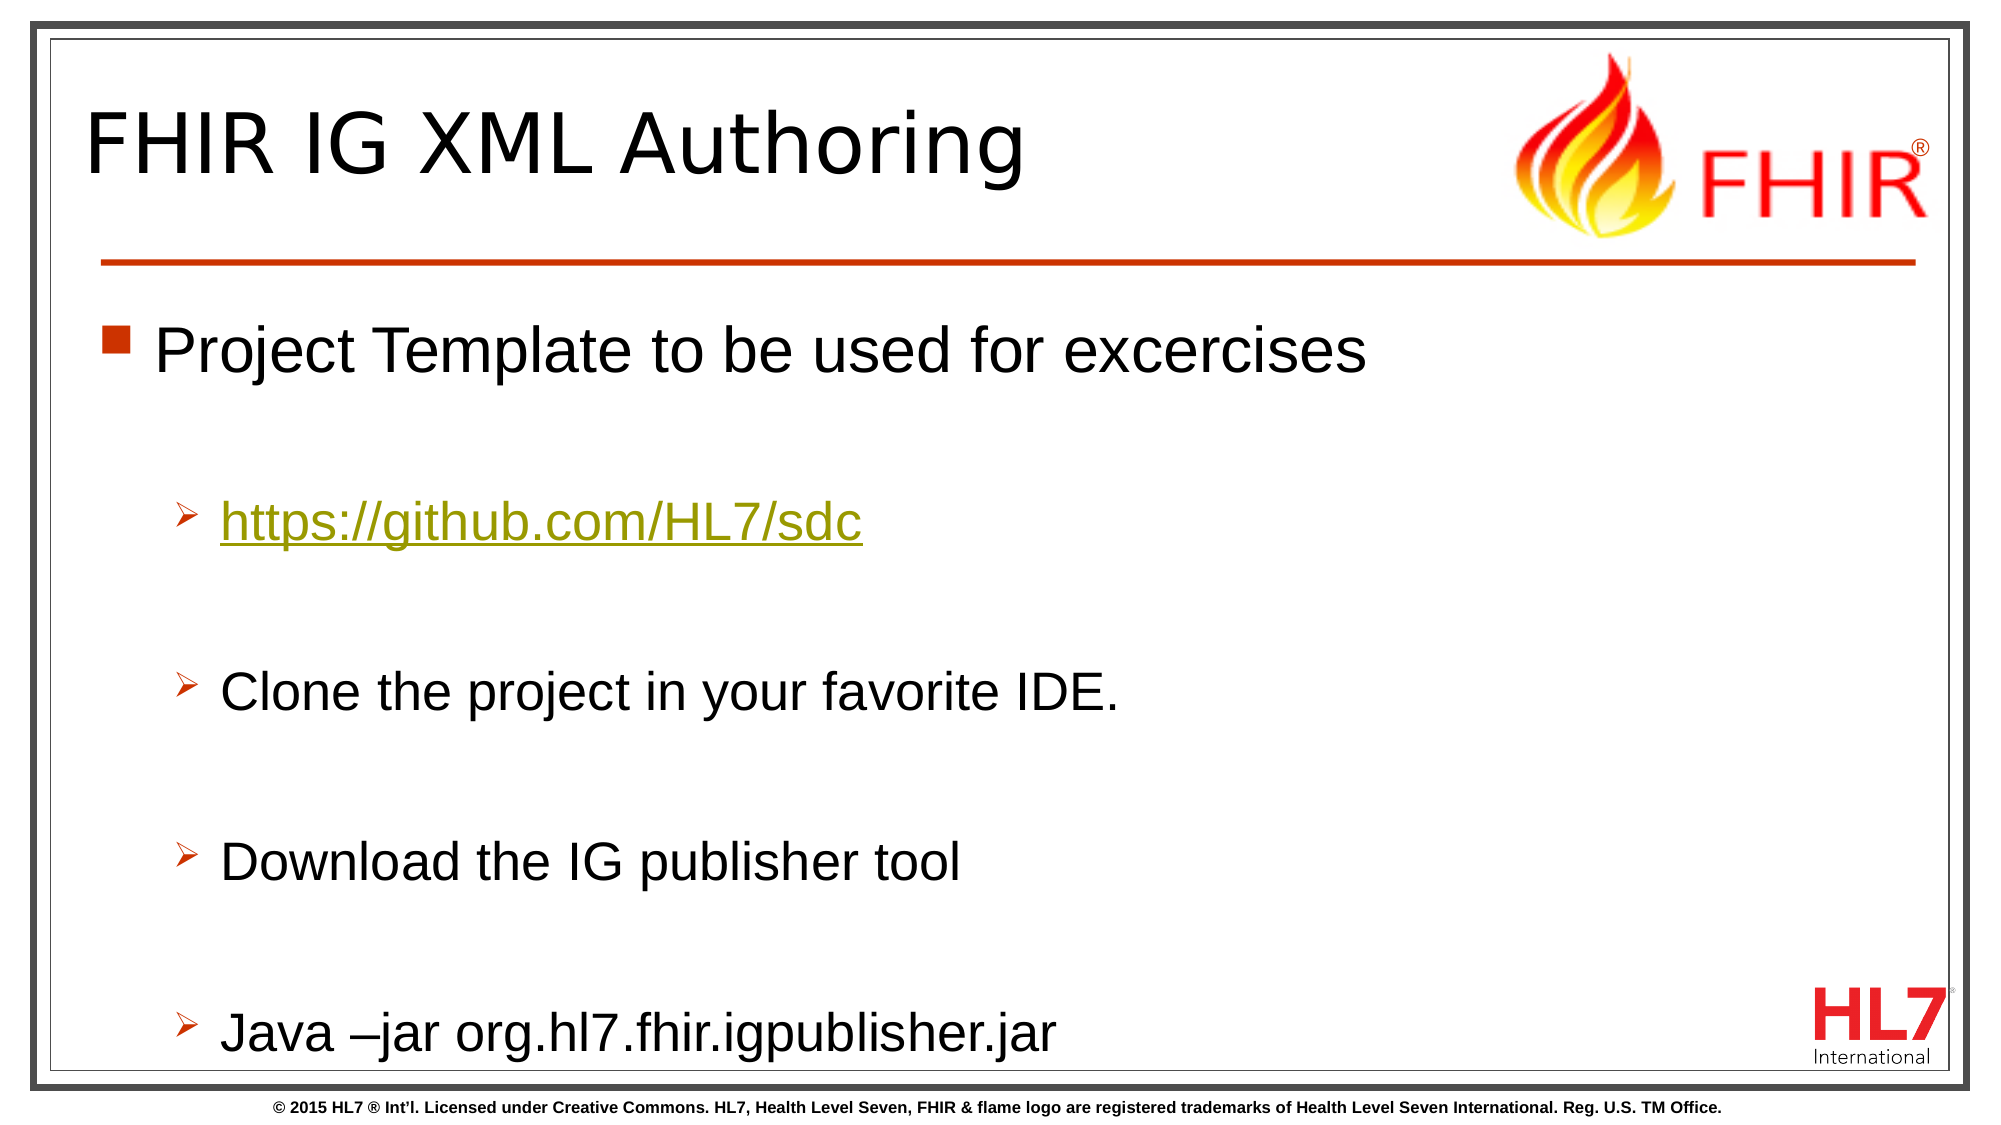

# FHIR IG XML Authoring
Project Template to be used for excercises

https://github.com/HL7/sdc

Clone the project in your favorite IDE.

Download the IG publisher tool

Java –jar org.hl7.fhir.igpublisher.jar